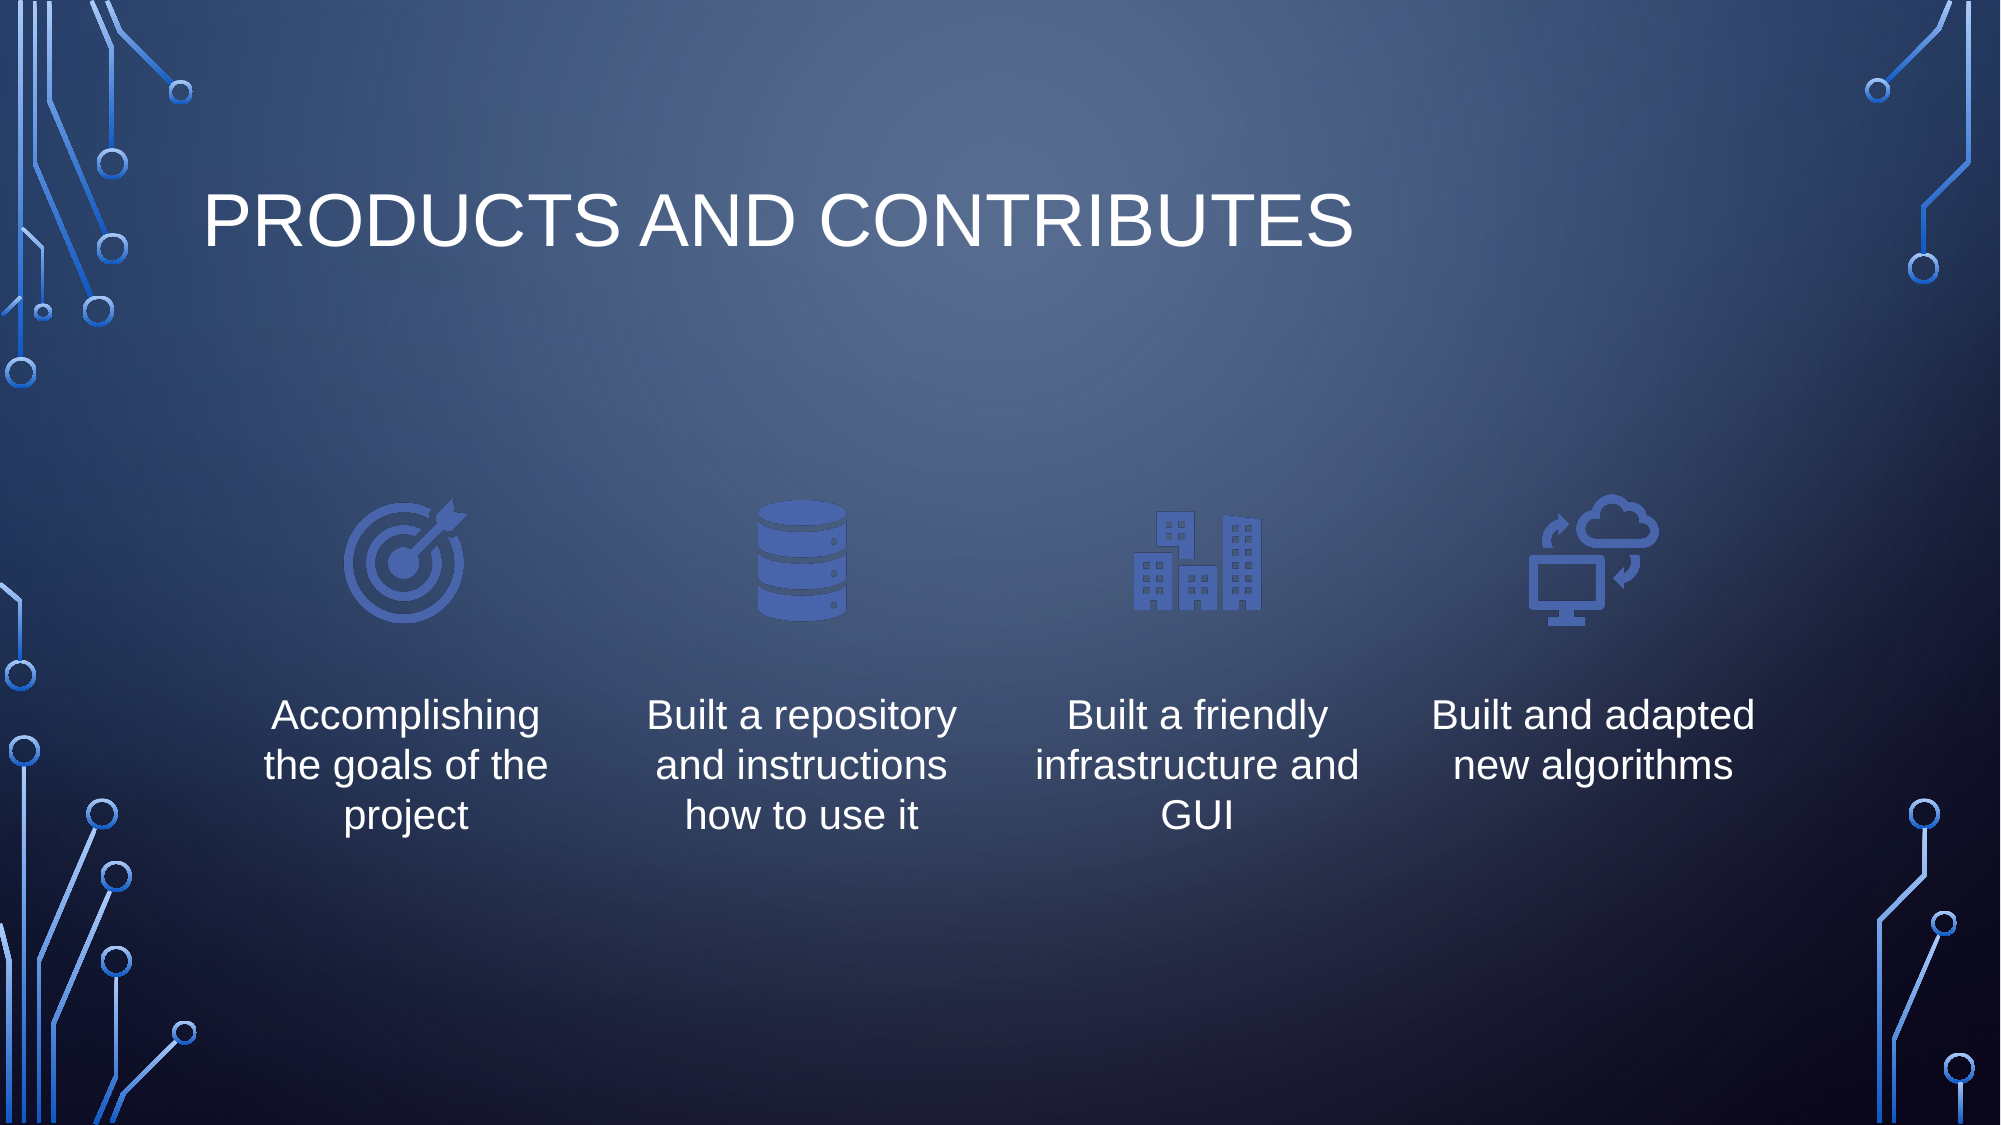

# Products and contributes
Accomplishing the goals of the project
Built a repository and instructions how to use it
Built a friendly infrastructure and GUI
Built and adapted new algorithms